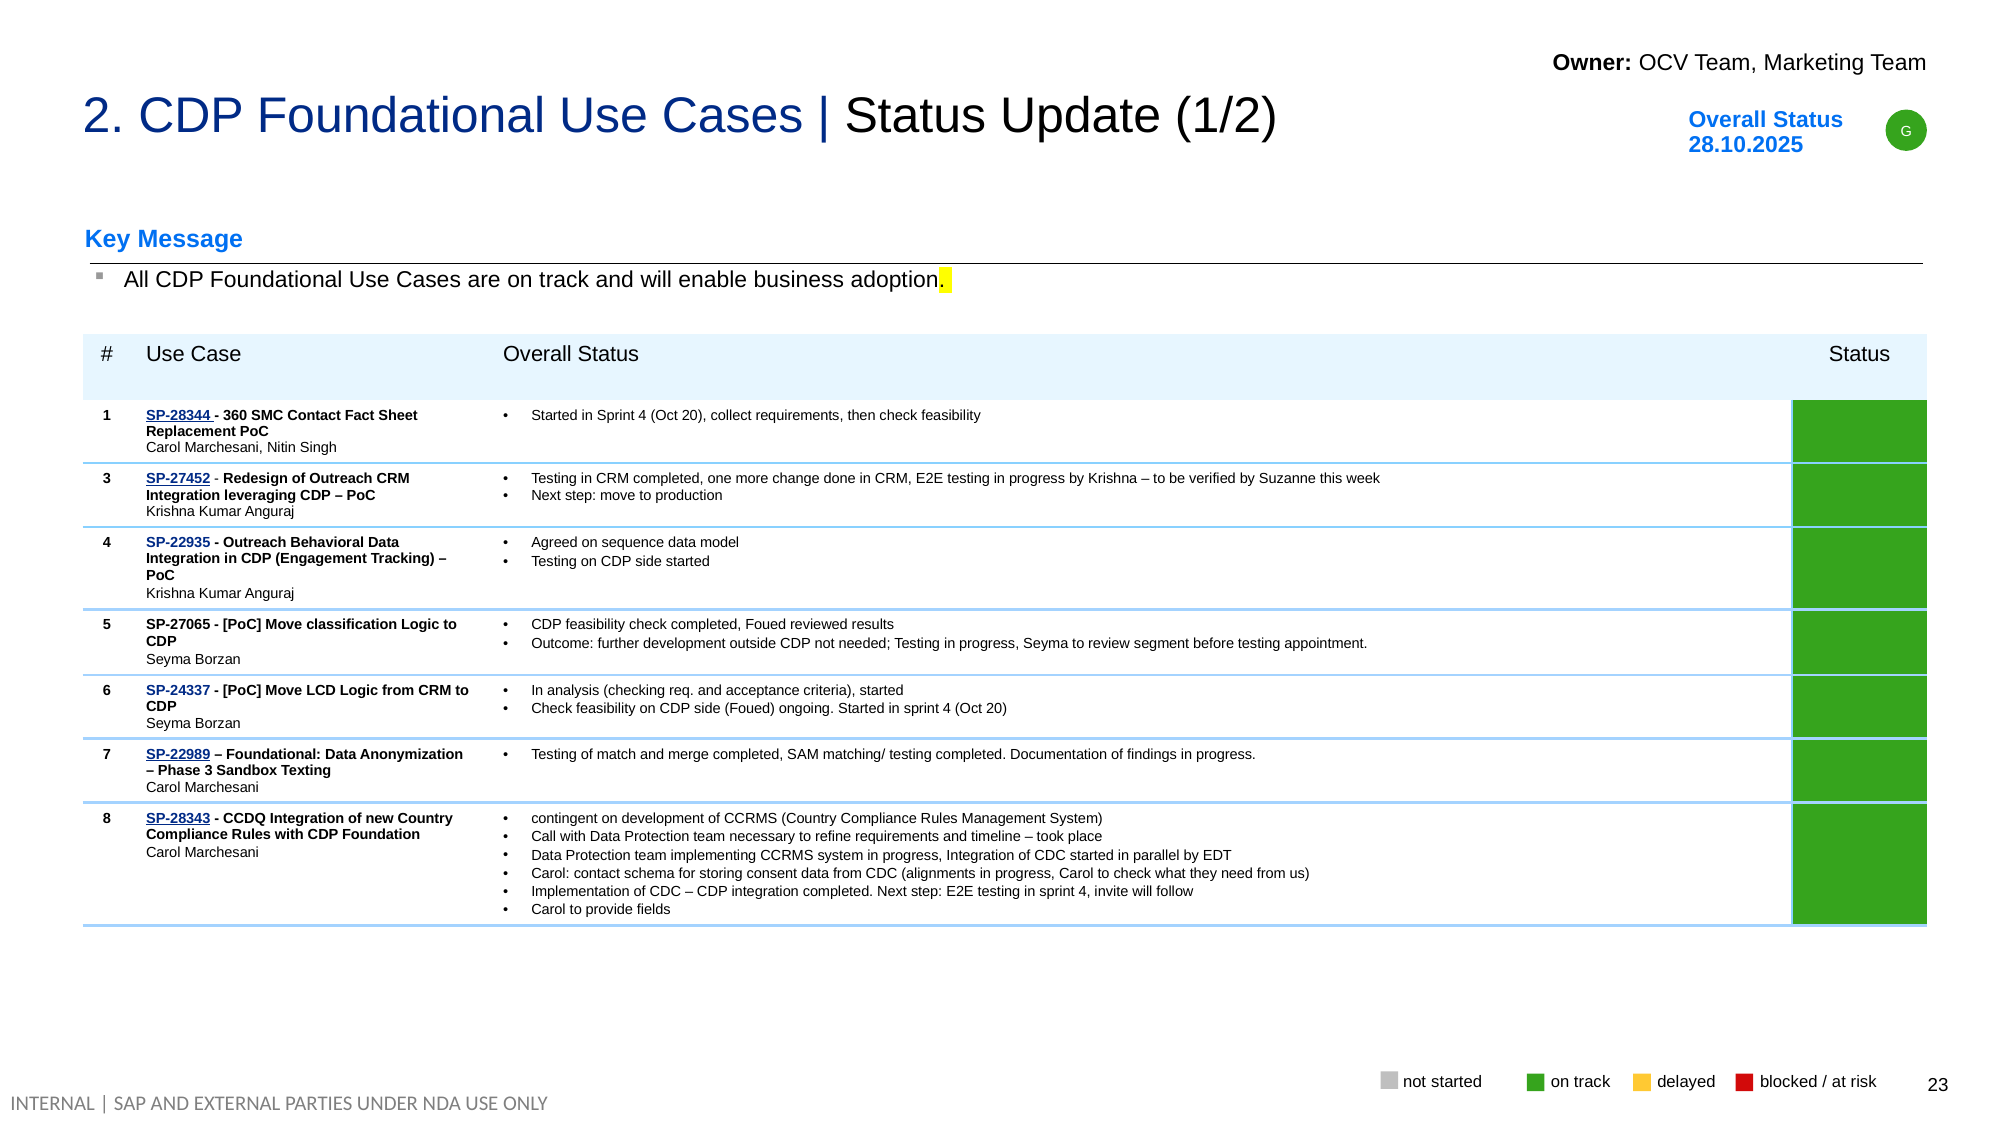

Owner: OCV Team, Marketing Team
# 2. CDP Foundational Use Cases | Status Update (1/2)
| Overall Status 28.10.2025 |  |
| --- | --- |
G
Key Message
All CDP Foundational Use Cases are on track and will enable business adoption.

| # | Use Case | Overall Status | Status |
| --- | --- | --- | --- |
| 1 | SP-28344 - 360 SMC Contact Fact Sheet Replacement PoC Carol Marchesani, Nitin Singh | Started in Sprint 4 (Oct 20), collect requirements, then check feasibility |  |
| 3 | SP-27452 - Redesign of Outreach CRM Integration leveraging CDP – PoC Krishna Kumar Anguraj | Testing in CRM completed, one more change done in CRM, E2E testing in progress by Krishna – to be verified by Suzanne this week Next step: move to production |  |
| 4 | SP-22935 - Outreach Behavioral Data Integration in CDP (Engagement Tracking) – PoC Krishna Kumar Anguraj | Agreed on sequence data model Testing on CDP side started |  |
| 5 | SP-27065 - [PoC] Move classification Logic to CDP Seyma Borzan | CDP feasibility check completed, Foued reviewed results Outcome: further development outside CDP not needed; Testing in progress, Seyma to review segment before testing appointment. |  |
| 6 | SP-24337 - [PoC] Move LCD Logic from CRM to CDP Seyma Borzan | In analysis (checking req. and acceptance criteria), started Check feasibility on CDP side (Foued) ongoing. Started in sprint 4 (Oct 20) |  |
| 7 | SP-22989 – Foundational: Data Anonymization – Phase 3 Sandbox Texting Carol Marchesani | Testing of match and merge completed, SAM matching/ testing completed. Documentation of findings in progress. |  |
| 8 | SP-28343 - CCDQ Integration of new Country Compliance Rules with CDP Foundation Carol Marchesani | contingent on development of CCRMS (Country Compliance Rules Management System) Call with Data Protection team necessary to refine requirements and timeline – took place Data Protection team implementing CCRMS system in progress, Integration of CDC started in parallel by EDT Carol: contact schema for storing consent data from CDC (alignments in progress, Carol to check what they need from us) Implementation of CDC – CDP integration completed. Next step: E2E testing in sprint 4, invite will follow Carol to provide fields |  |
not started

on track

delayed

blocked / at risk